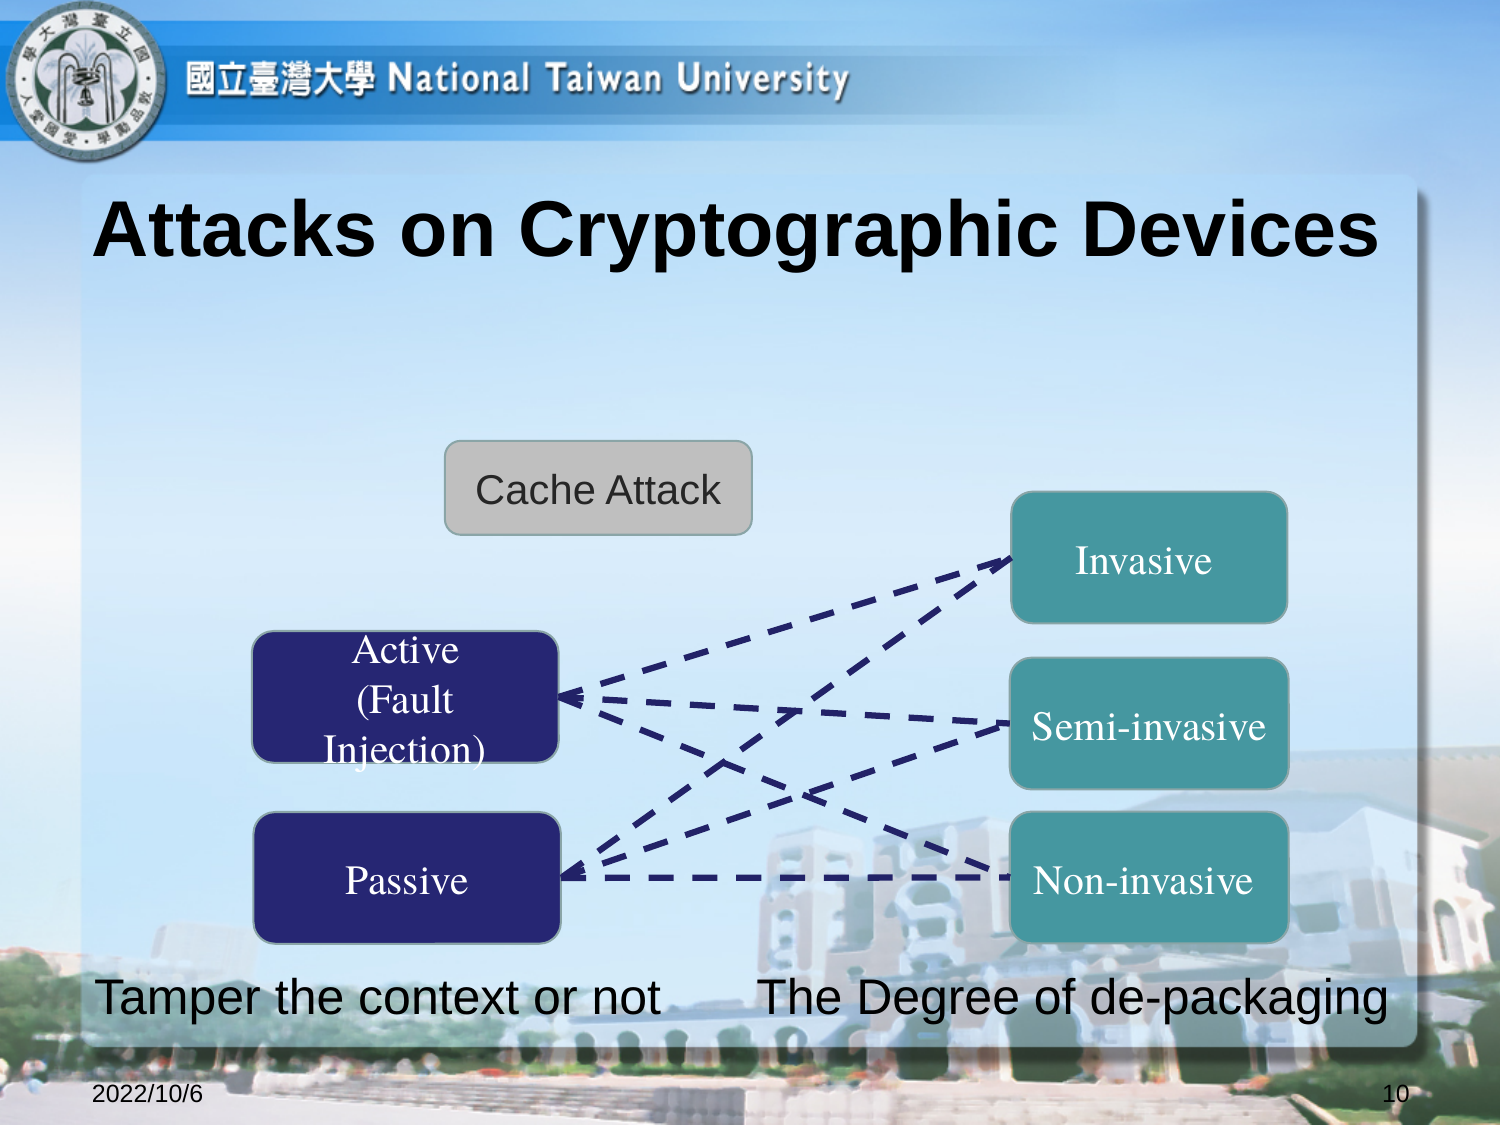

# Attacks on Cryptographic Devices

Cache Attack
Invasive
Active
(Fault Injection)
Semi-invasive
Non-invasive
Passive
The Degree of de-packaging
Tamper the context or not
2022/10/6
10